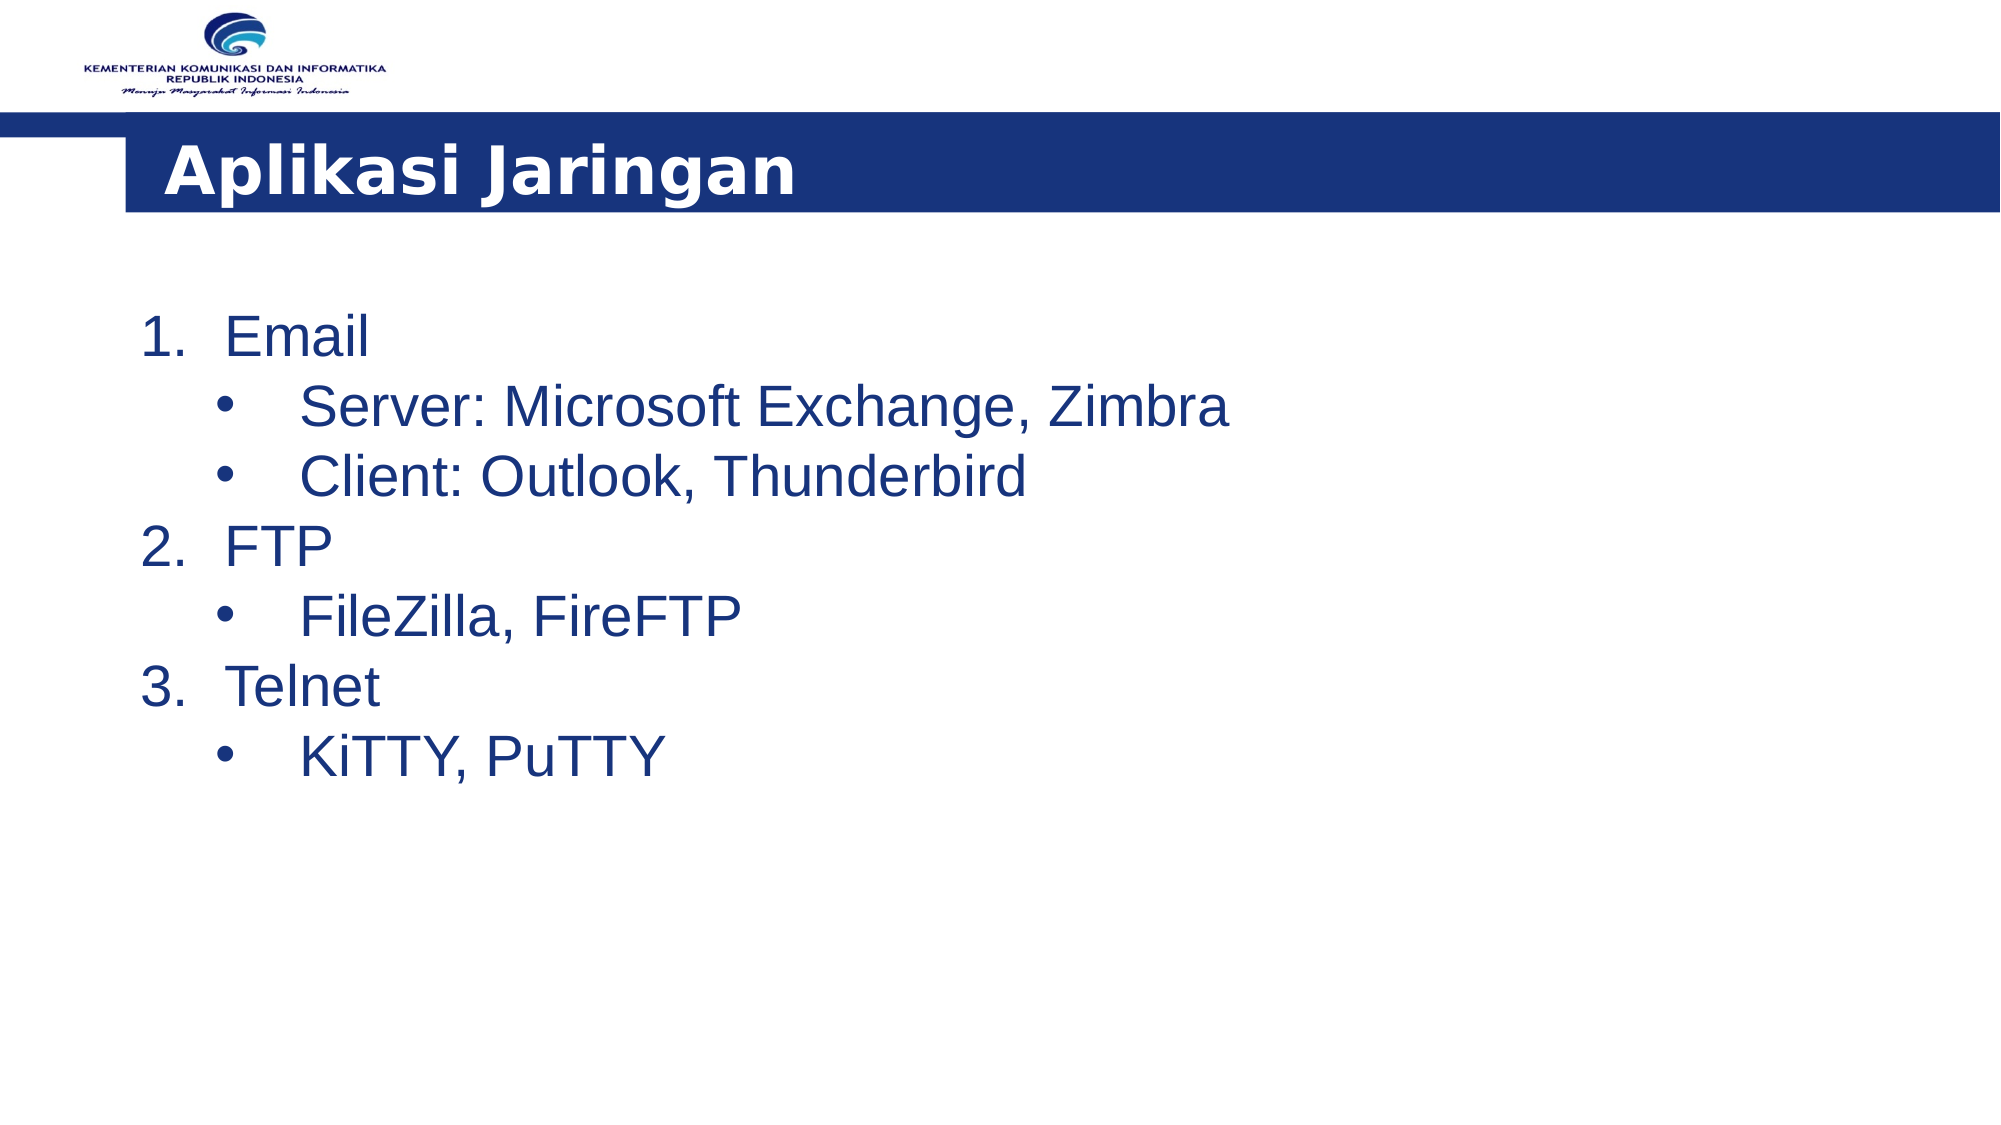

Aplikasi Jaringan
Email
Server: Microsoft Exchange, Zimbra
Client: Outlook, Thunderbird
FTP
FileZilla, FireFTP
Telnet
KiTTY, PuTTY